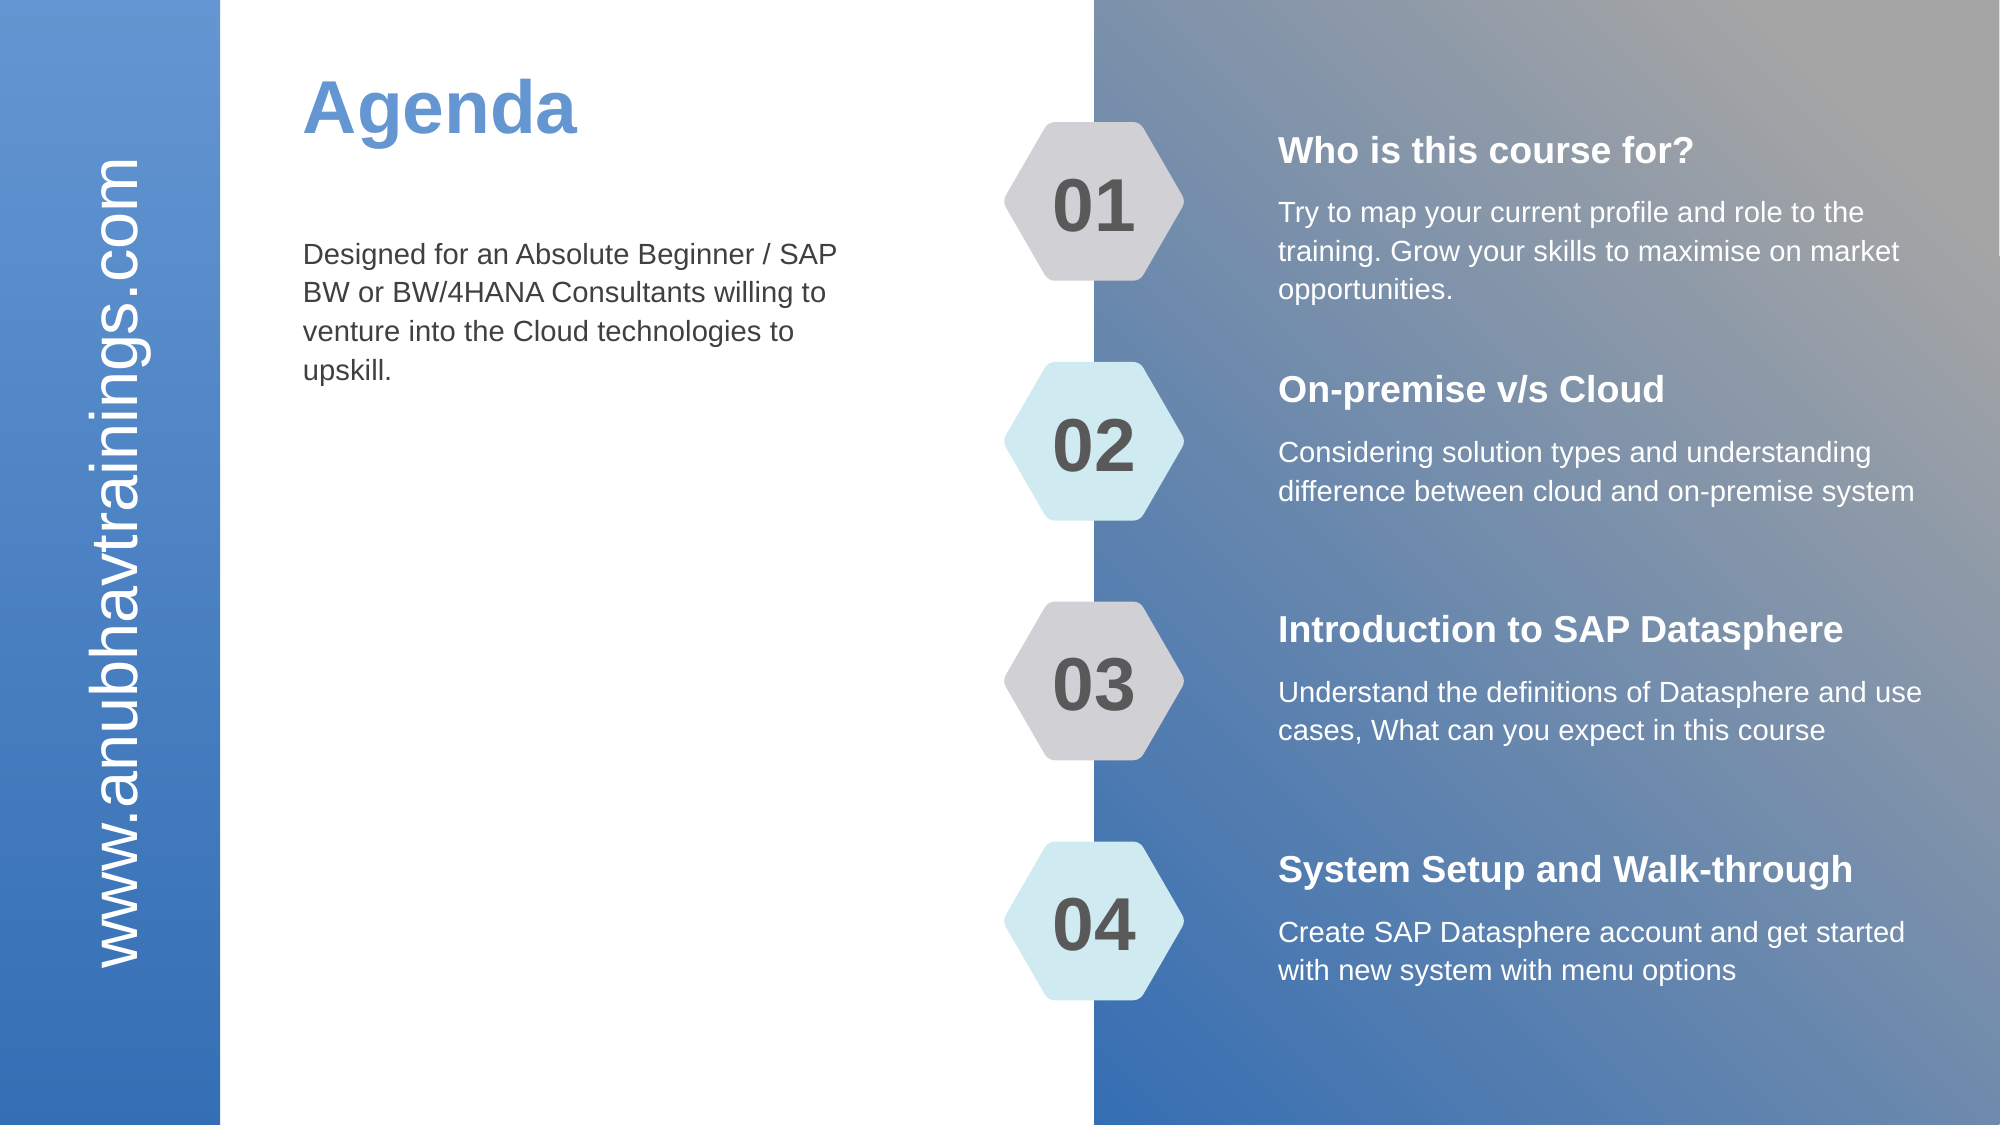

# Agenda

Who is this course for?
Try to map your current profile and role to the training. Grow your skills to maximise on market opportunities.
01
Designed for an Absolute Beginner / SAP BW or BW/4HANA Consultants willing to venture into the Cloud technologies to upskill.

On-premise v/s Cloud
Considering solution types and understanding difference between cloud and on-premise system
02
www.anubhavtrainings.com

Introduction to SAP Datasphere
Understand the definitions of Datasphere and use cases, What can you expect in this course
03

System Setup and Walk-through
Create SAP Datasphere account and get started with new system with menu options
04